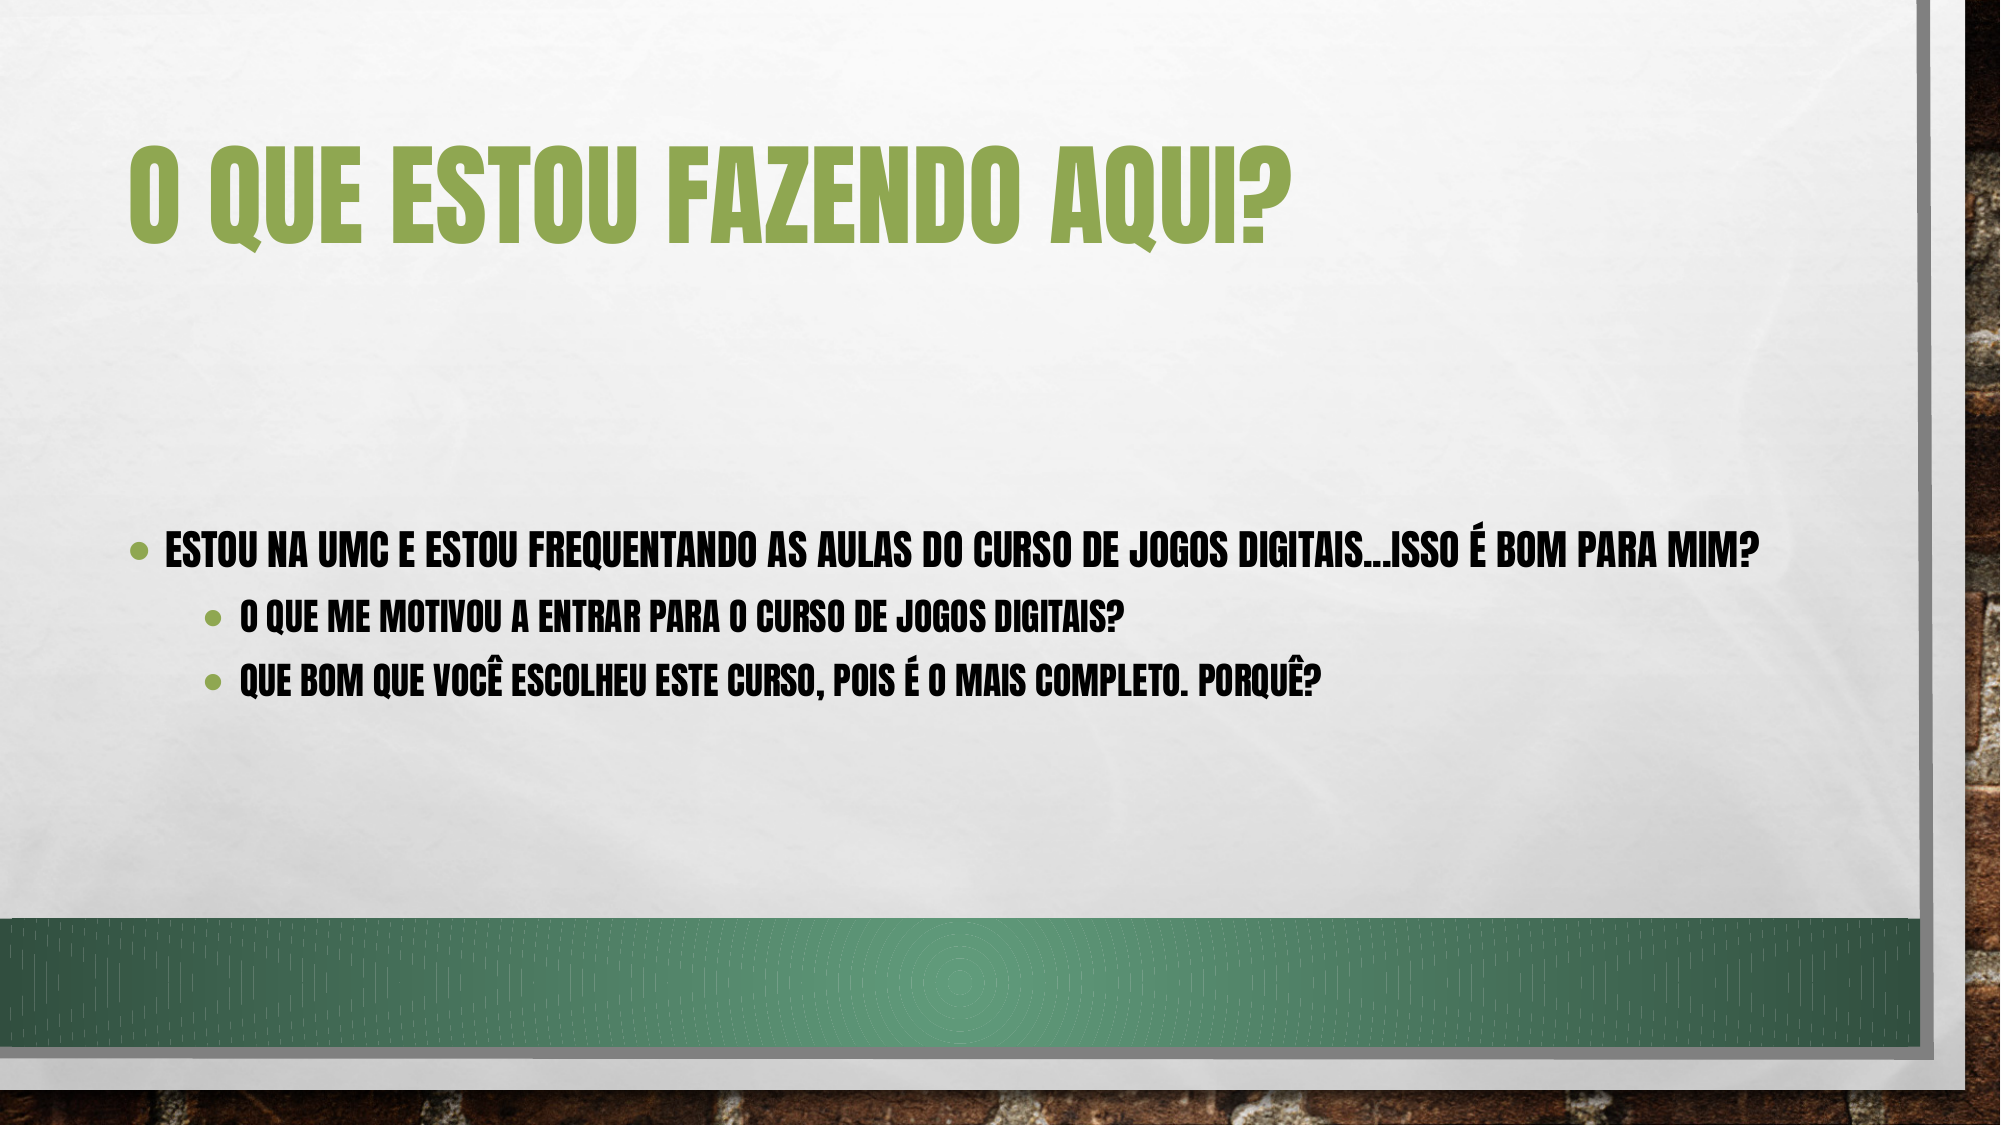

# O que estou fazendo aqui?
Estou na umc e estou frequentando as aulas do curso de jogos digitais...isso é bom para mim?
O que me motivou a entrar para o curso de jogos digitais?
Que bom que você escolheu este curso, pois é o mais completo. Porquê?